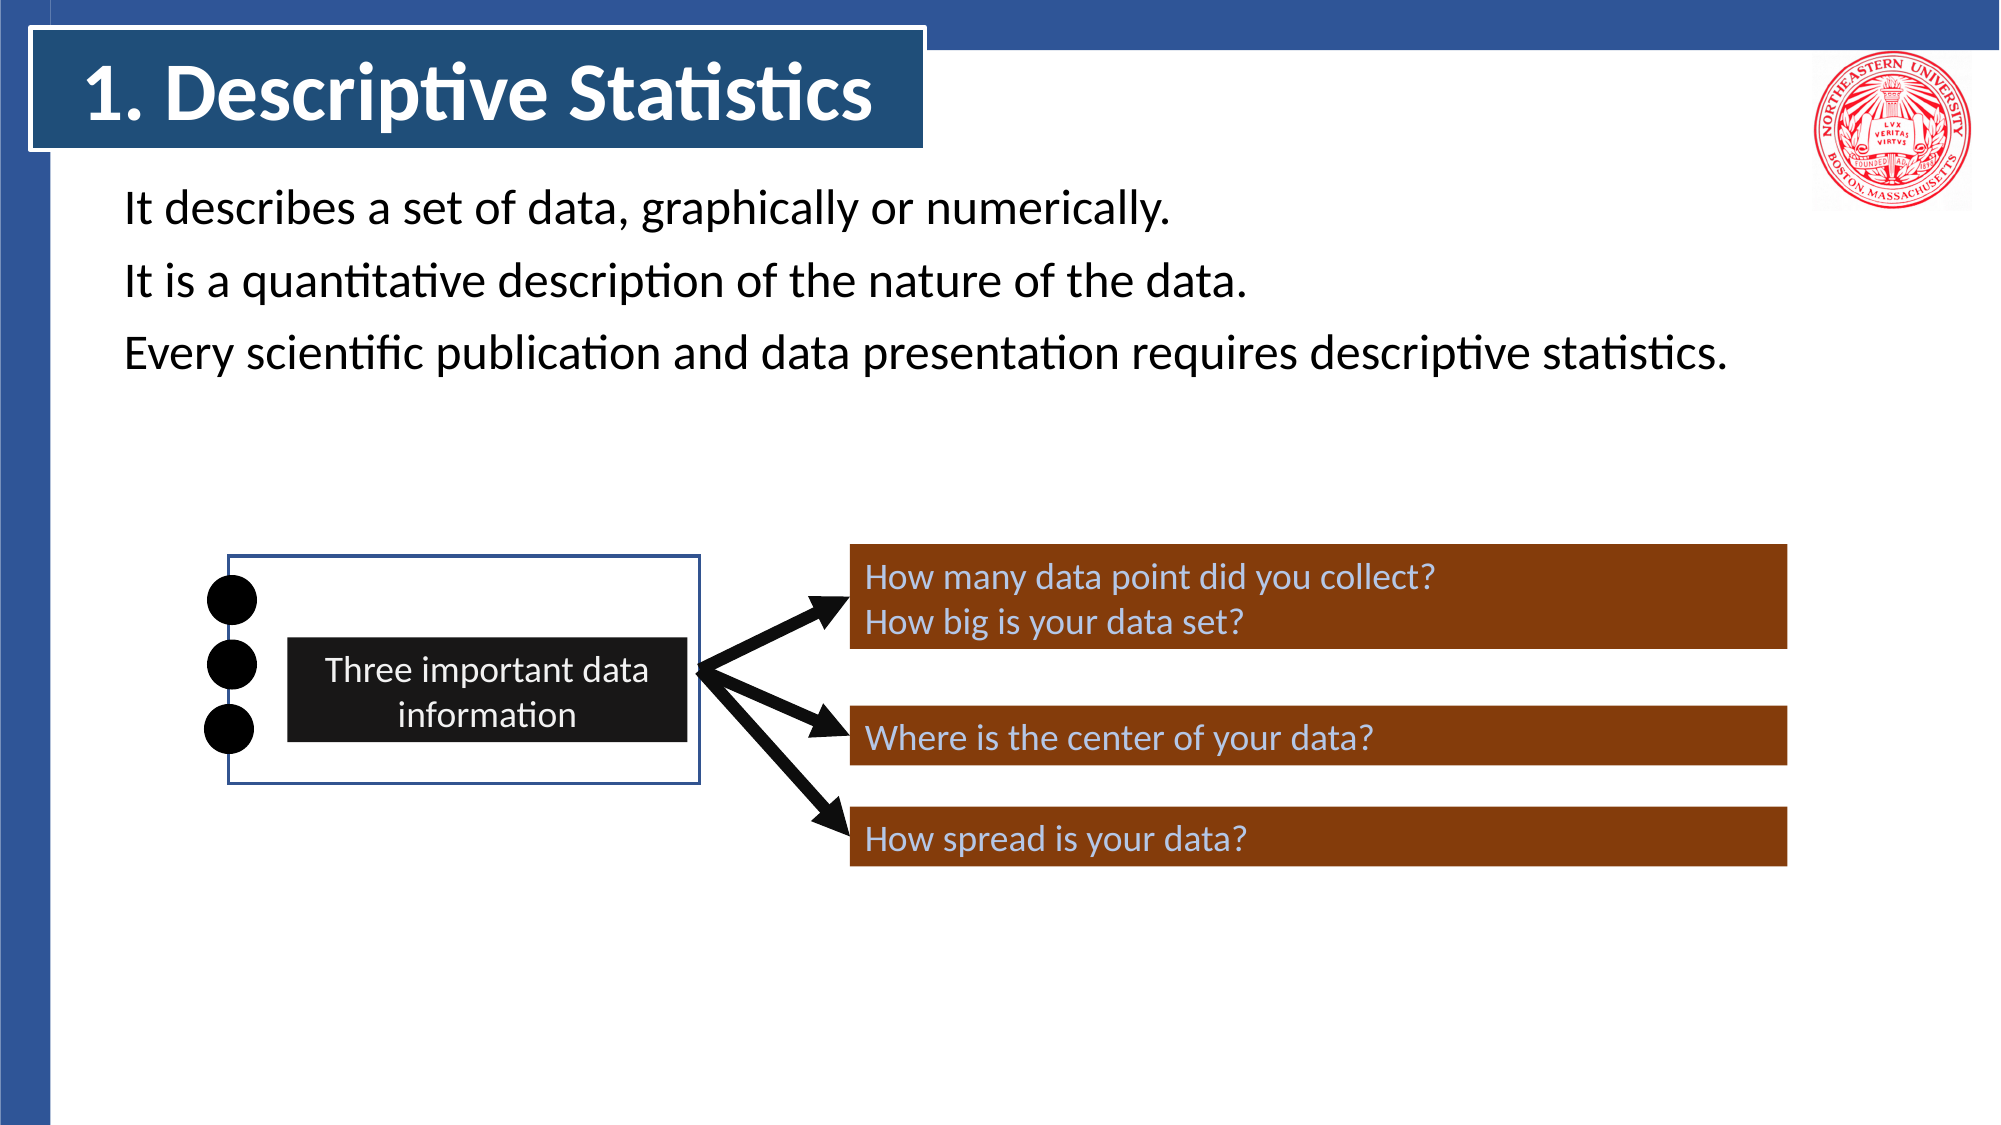

1. Descriptive Statistics
It describes a set of data, graphically or numerically.
It is a quantitative description of the nature of the data.
Every scientific publication and data presentation requires descriptive statistics.

How many data point did you collect?
How big is your data set?

Three important data information

Where is the center of your data?
How spread is your data?